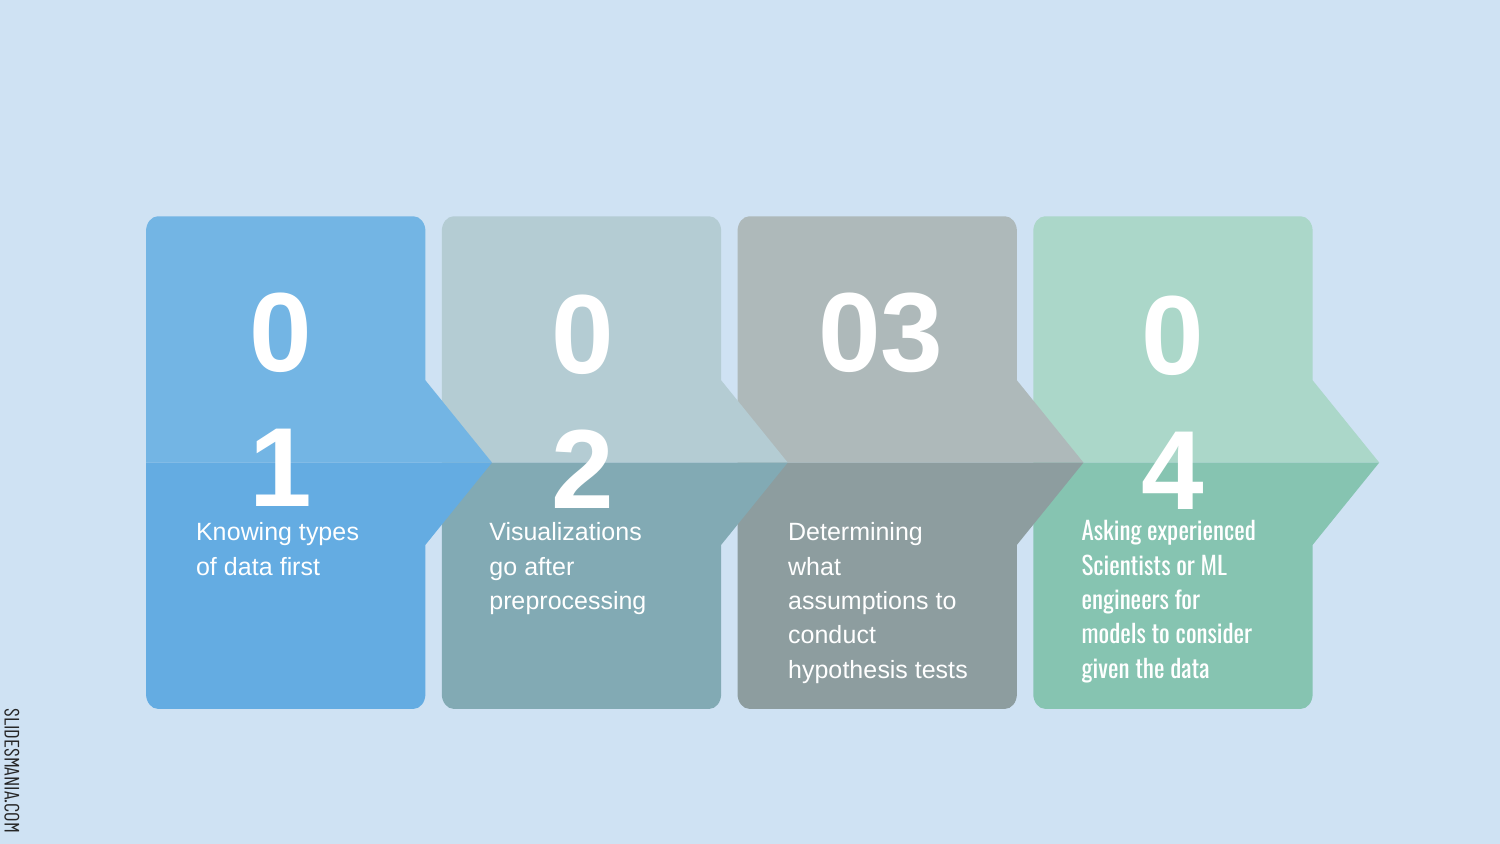

01
03
02
04
Knowing types of data first
Visualizations go after preprocessing
Determining what assumptions to conduct hypothesis tests
Asking experienced Scientists or ML engineers for models to consider given the data